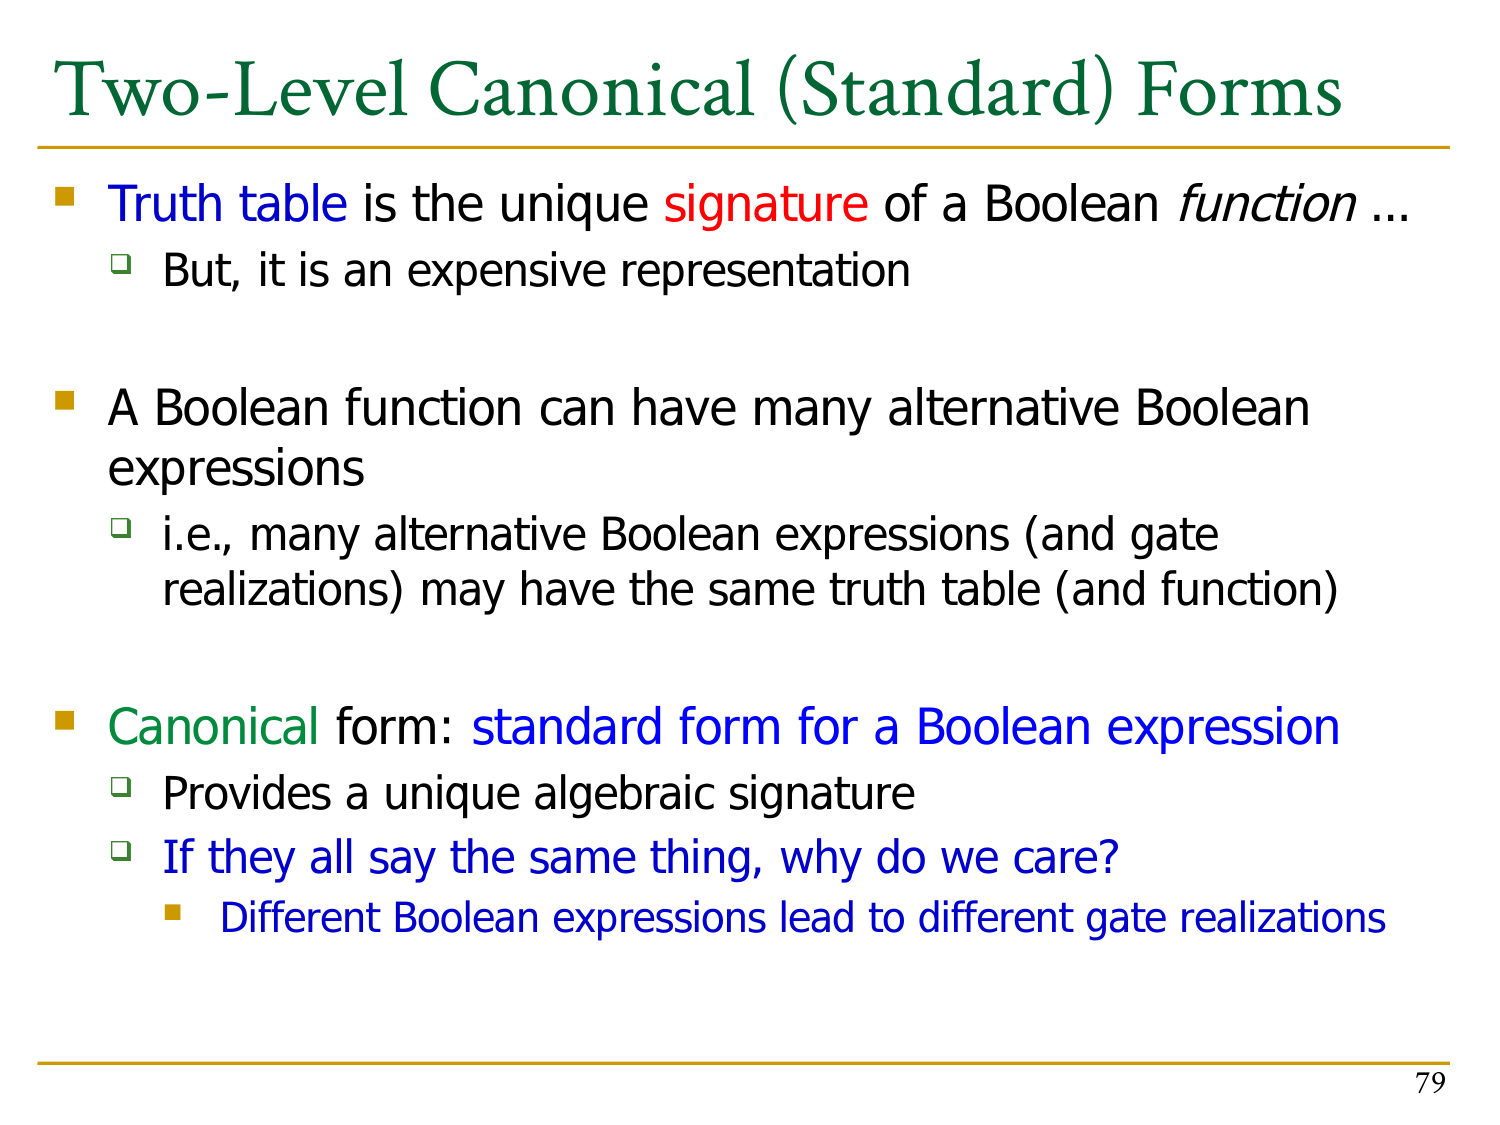

# Two-Level Canonical (Standard) Forms
Truth table is the unique signature of a Boolean function …
But, it is an expensive representation

A Boolean function can have many alternative Boolean expressions
i.e., many alternative Boolean expressions (and gate realizations) may have the same truth table (and function)

Canonical form: standard form for a Boolean expression
Provides a unique algebraic signature
If they all say the same thing, why do we care?
Different Boolean expressions lead to different gate realizations

79